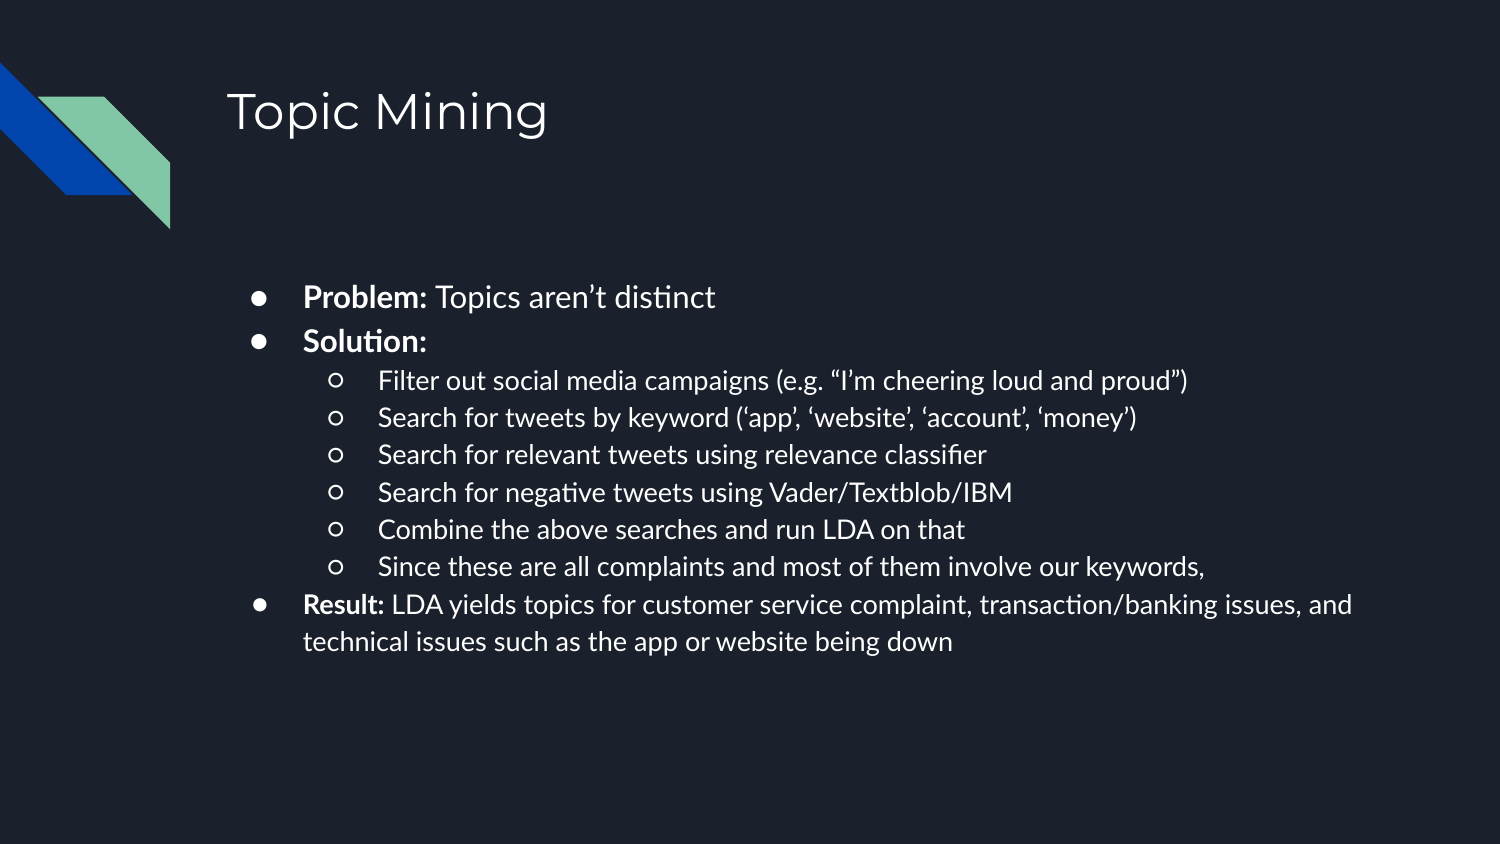

# Topic Mining
Problem: Topics aren’t distinct
Solution:
Filter out social media campaigns (e.g. “I’m cheering loud and proud”)
Search for tweets by keyword (‘app’, ‘website’, ‘account’, ‘money’)
Search for relevant tweets using relevance classifier
Search for negative tweets using Vader/Textblob/IBM
Combine the above searches and run LDA on that
Since these are all complaints and most of them involve our keywords,
Result: LDA yields topics for customer service complaint, transaction/banking issues, and technical issues such as the app or website being down